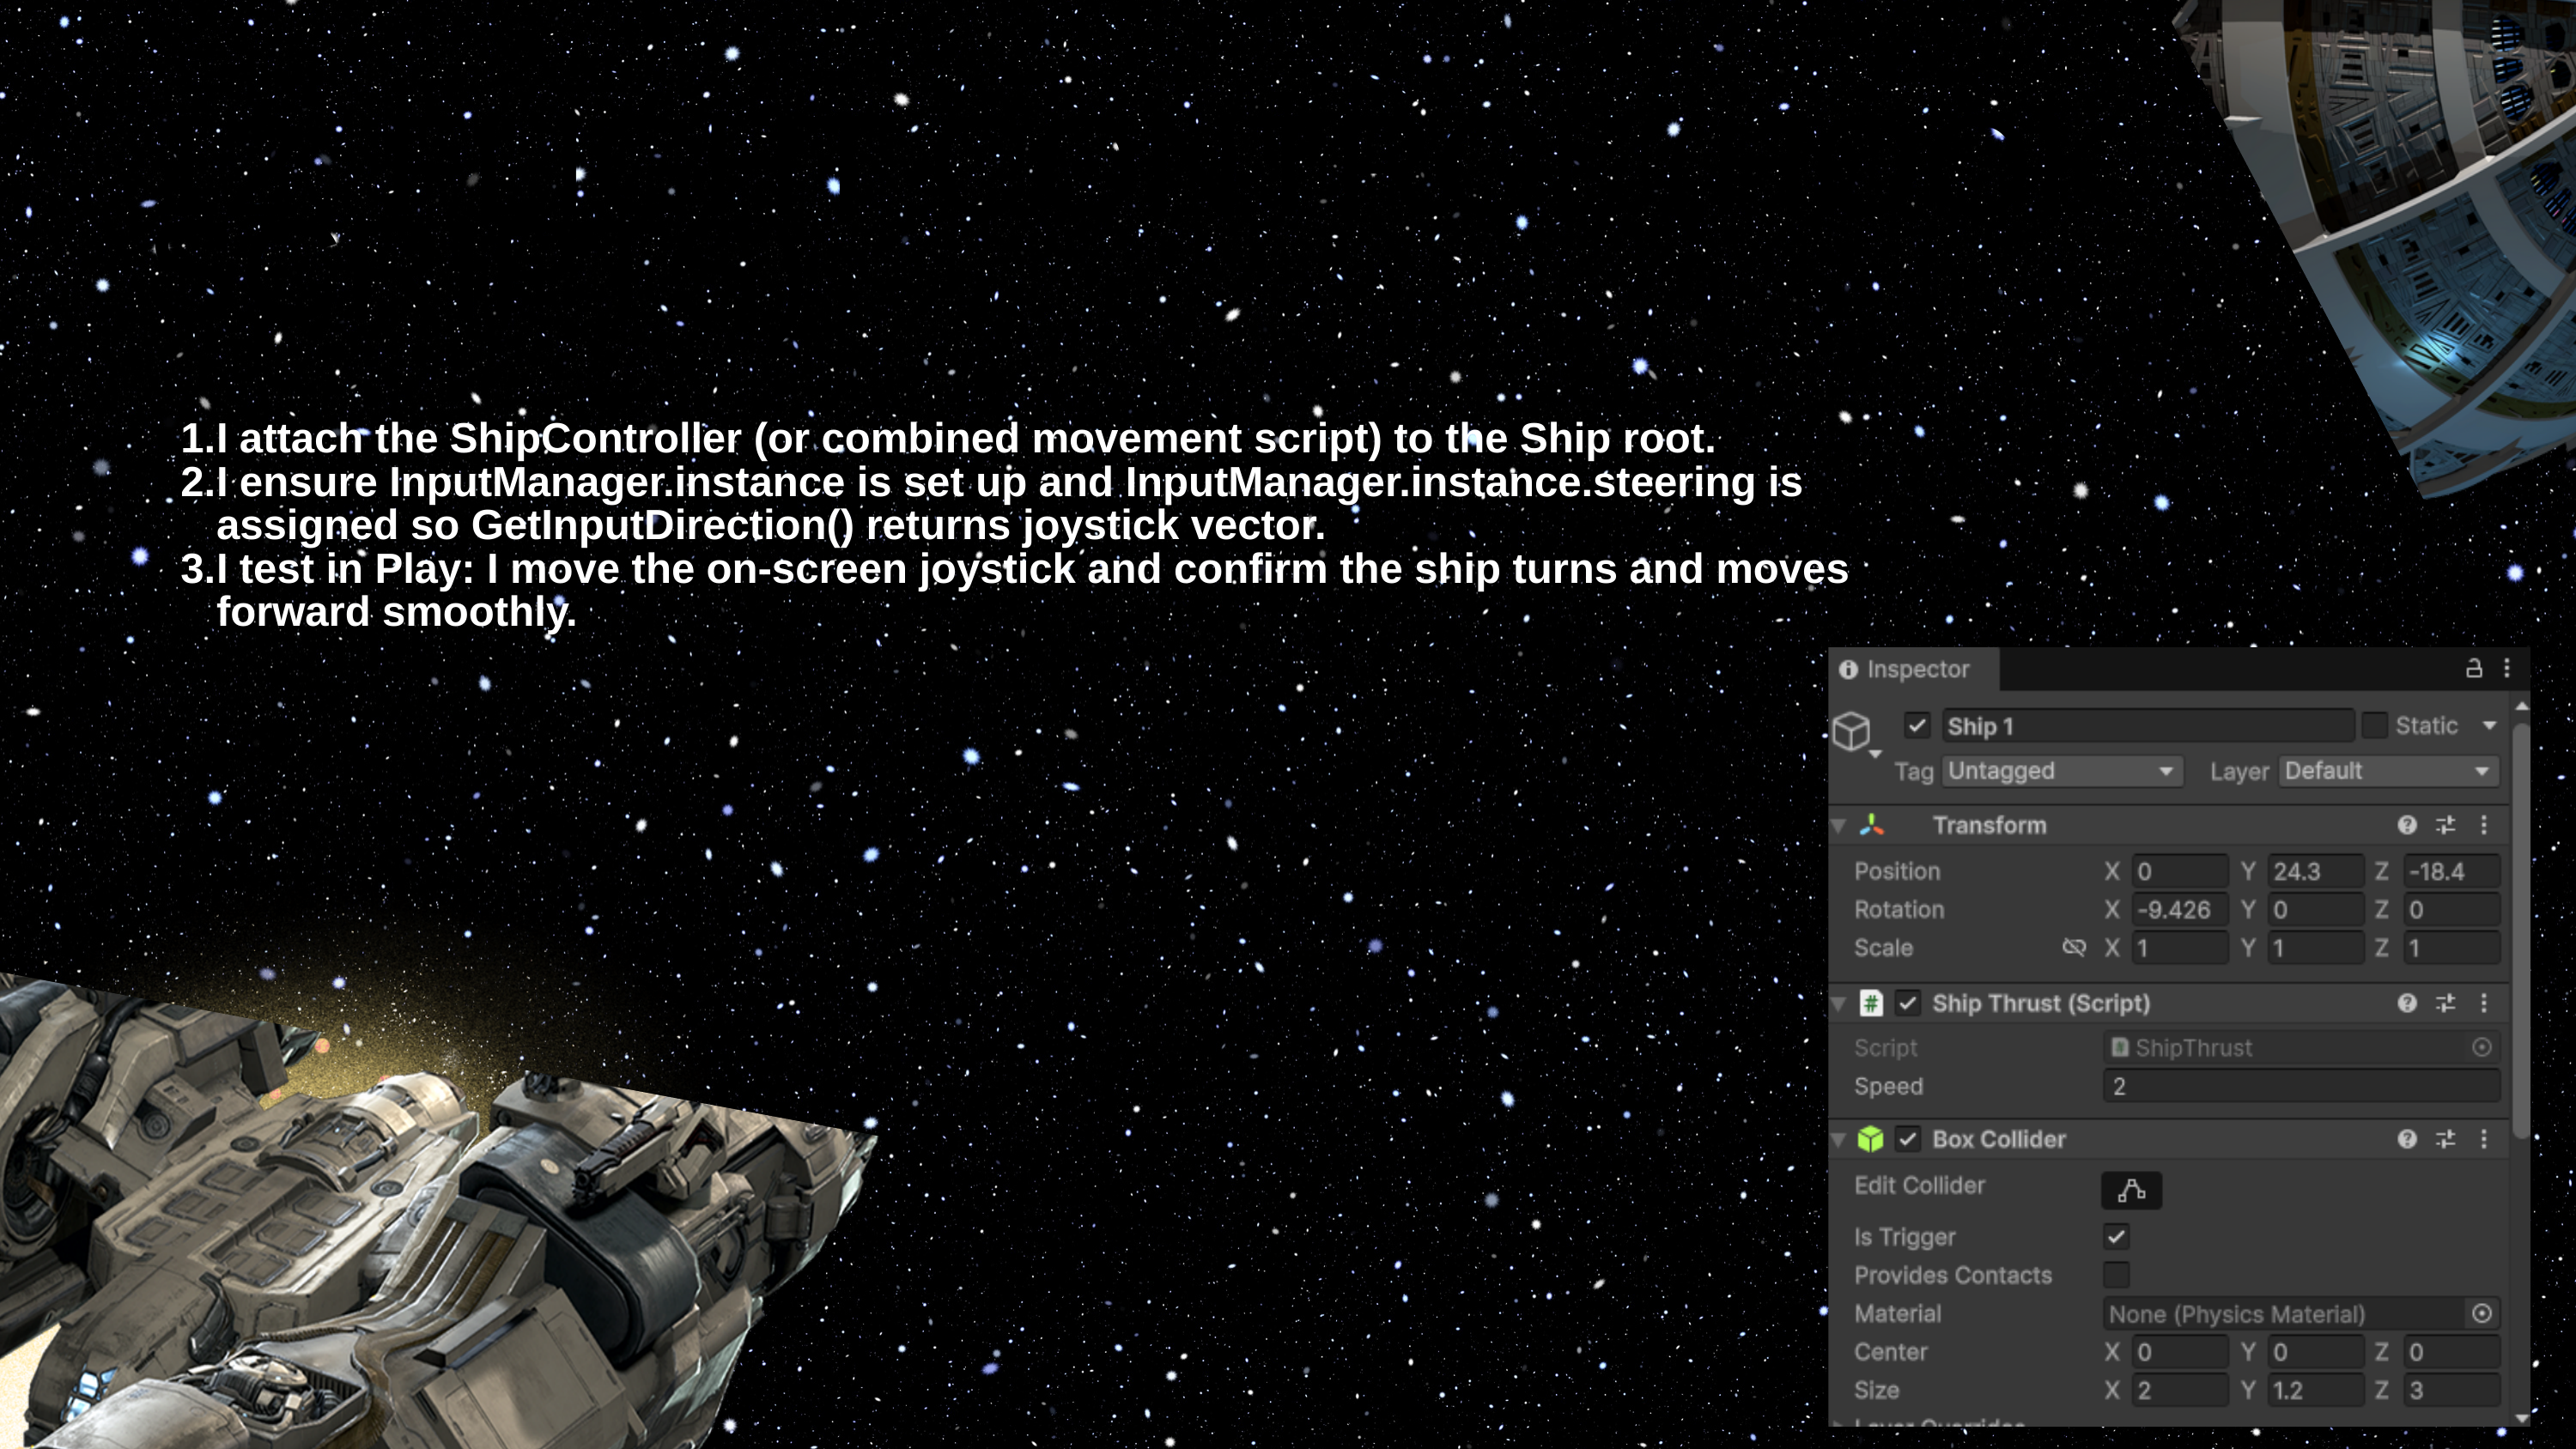

12. FLIGHT CONTROL (HOOK SCRIPTS)

I attach the ShipController (or combined movement script) to the Ship root.
I ensure InputManager.instance is set up and InputManager.instance.steering is assigned so GetInputDirection() returns joystick vector.
I test in Play: I move the on-screen joystick and confirm the ship turns and moves forward smoothly.